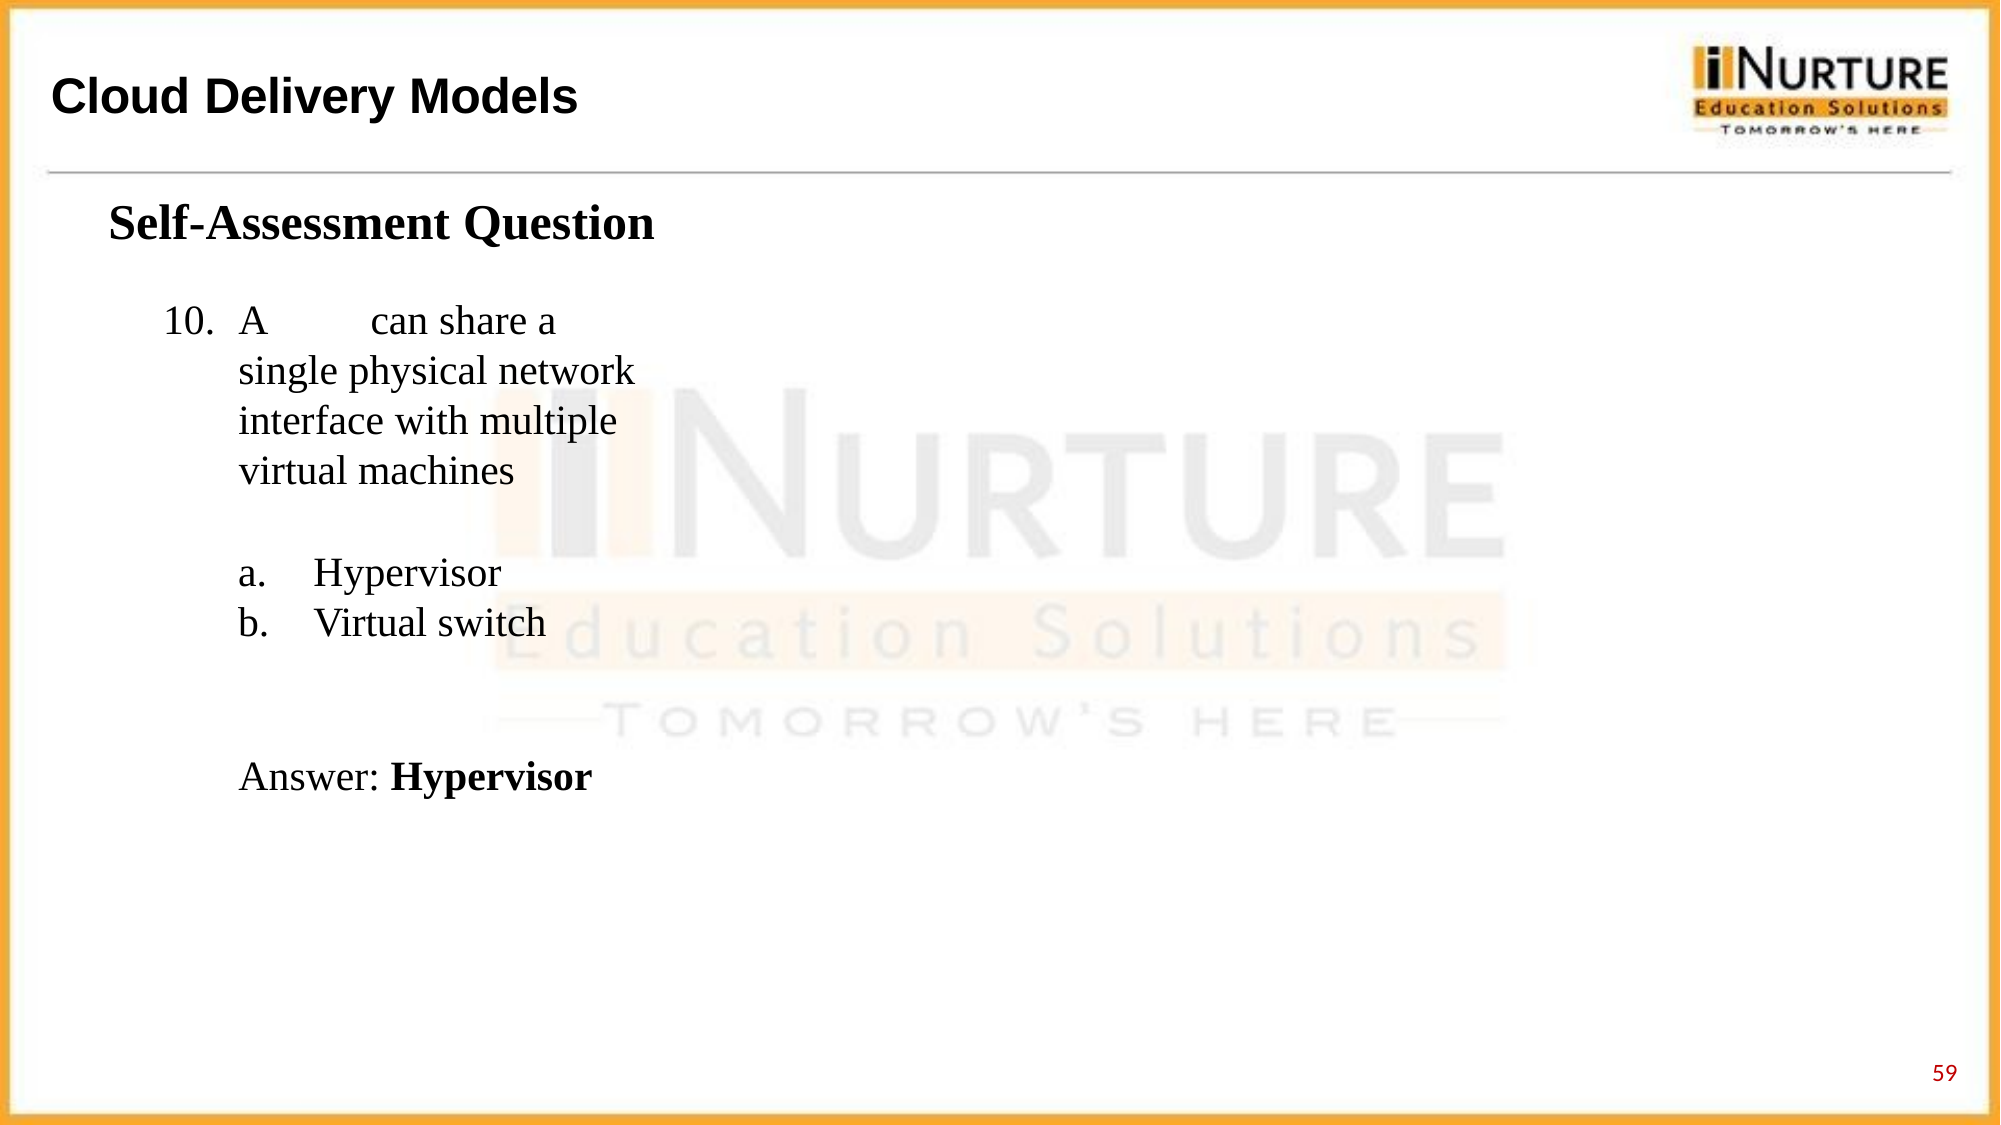

# Cloud Delivery Models
Self-Assessment Question
A	can share a single physical network interface with multiple
virtual machines

Hypervisor
Virtual switch

Answer: Hypervisor
59